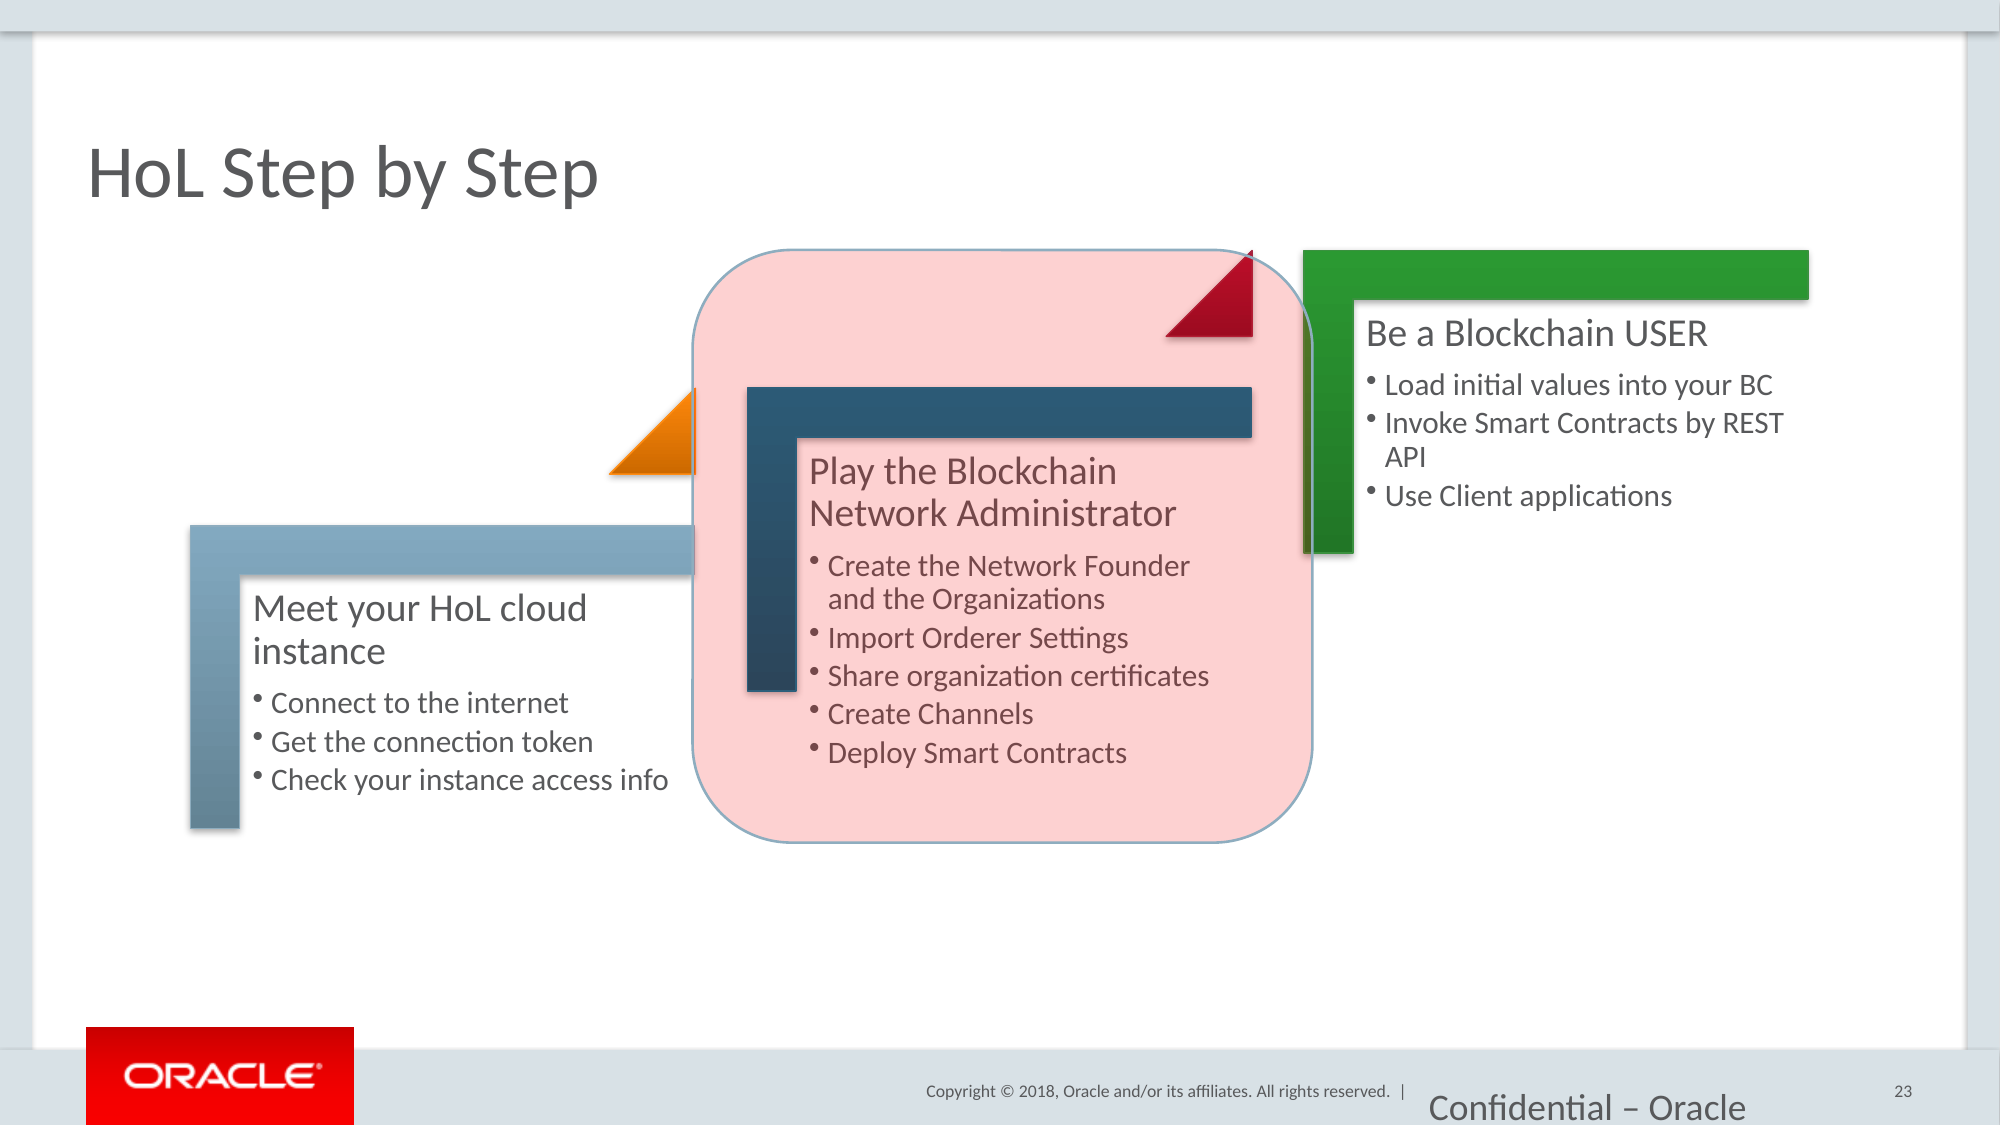

# HoL Step by Step
Meet your HoL cloud instance
Connect to the internet
Get the connection token
Check your instance access info
Play the Blockchain Network Administrator
Create the Network Founder and the Organizations
Import Orderer Settings
Share organization certificates
Create Channels
Deploy Smart Contracts

Be a Blockchain USER
Load initial values into your BC
Invoke Smart Contracts by REST API
Use Client applications

Confidential – Oracle Internal/Restricted/Highly Restricted
23